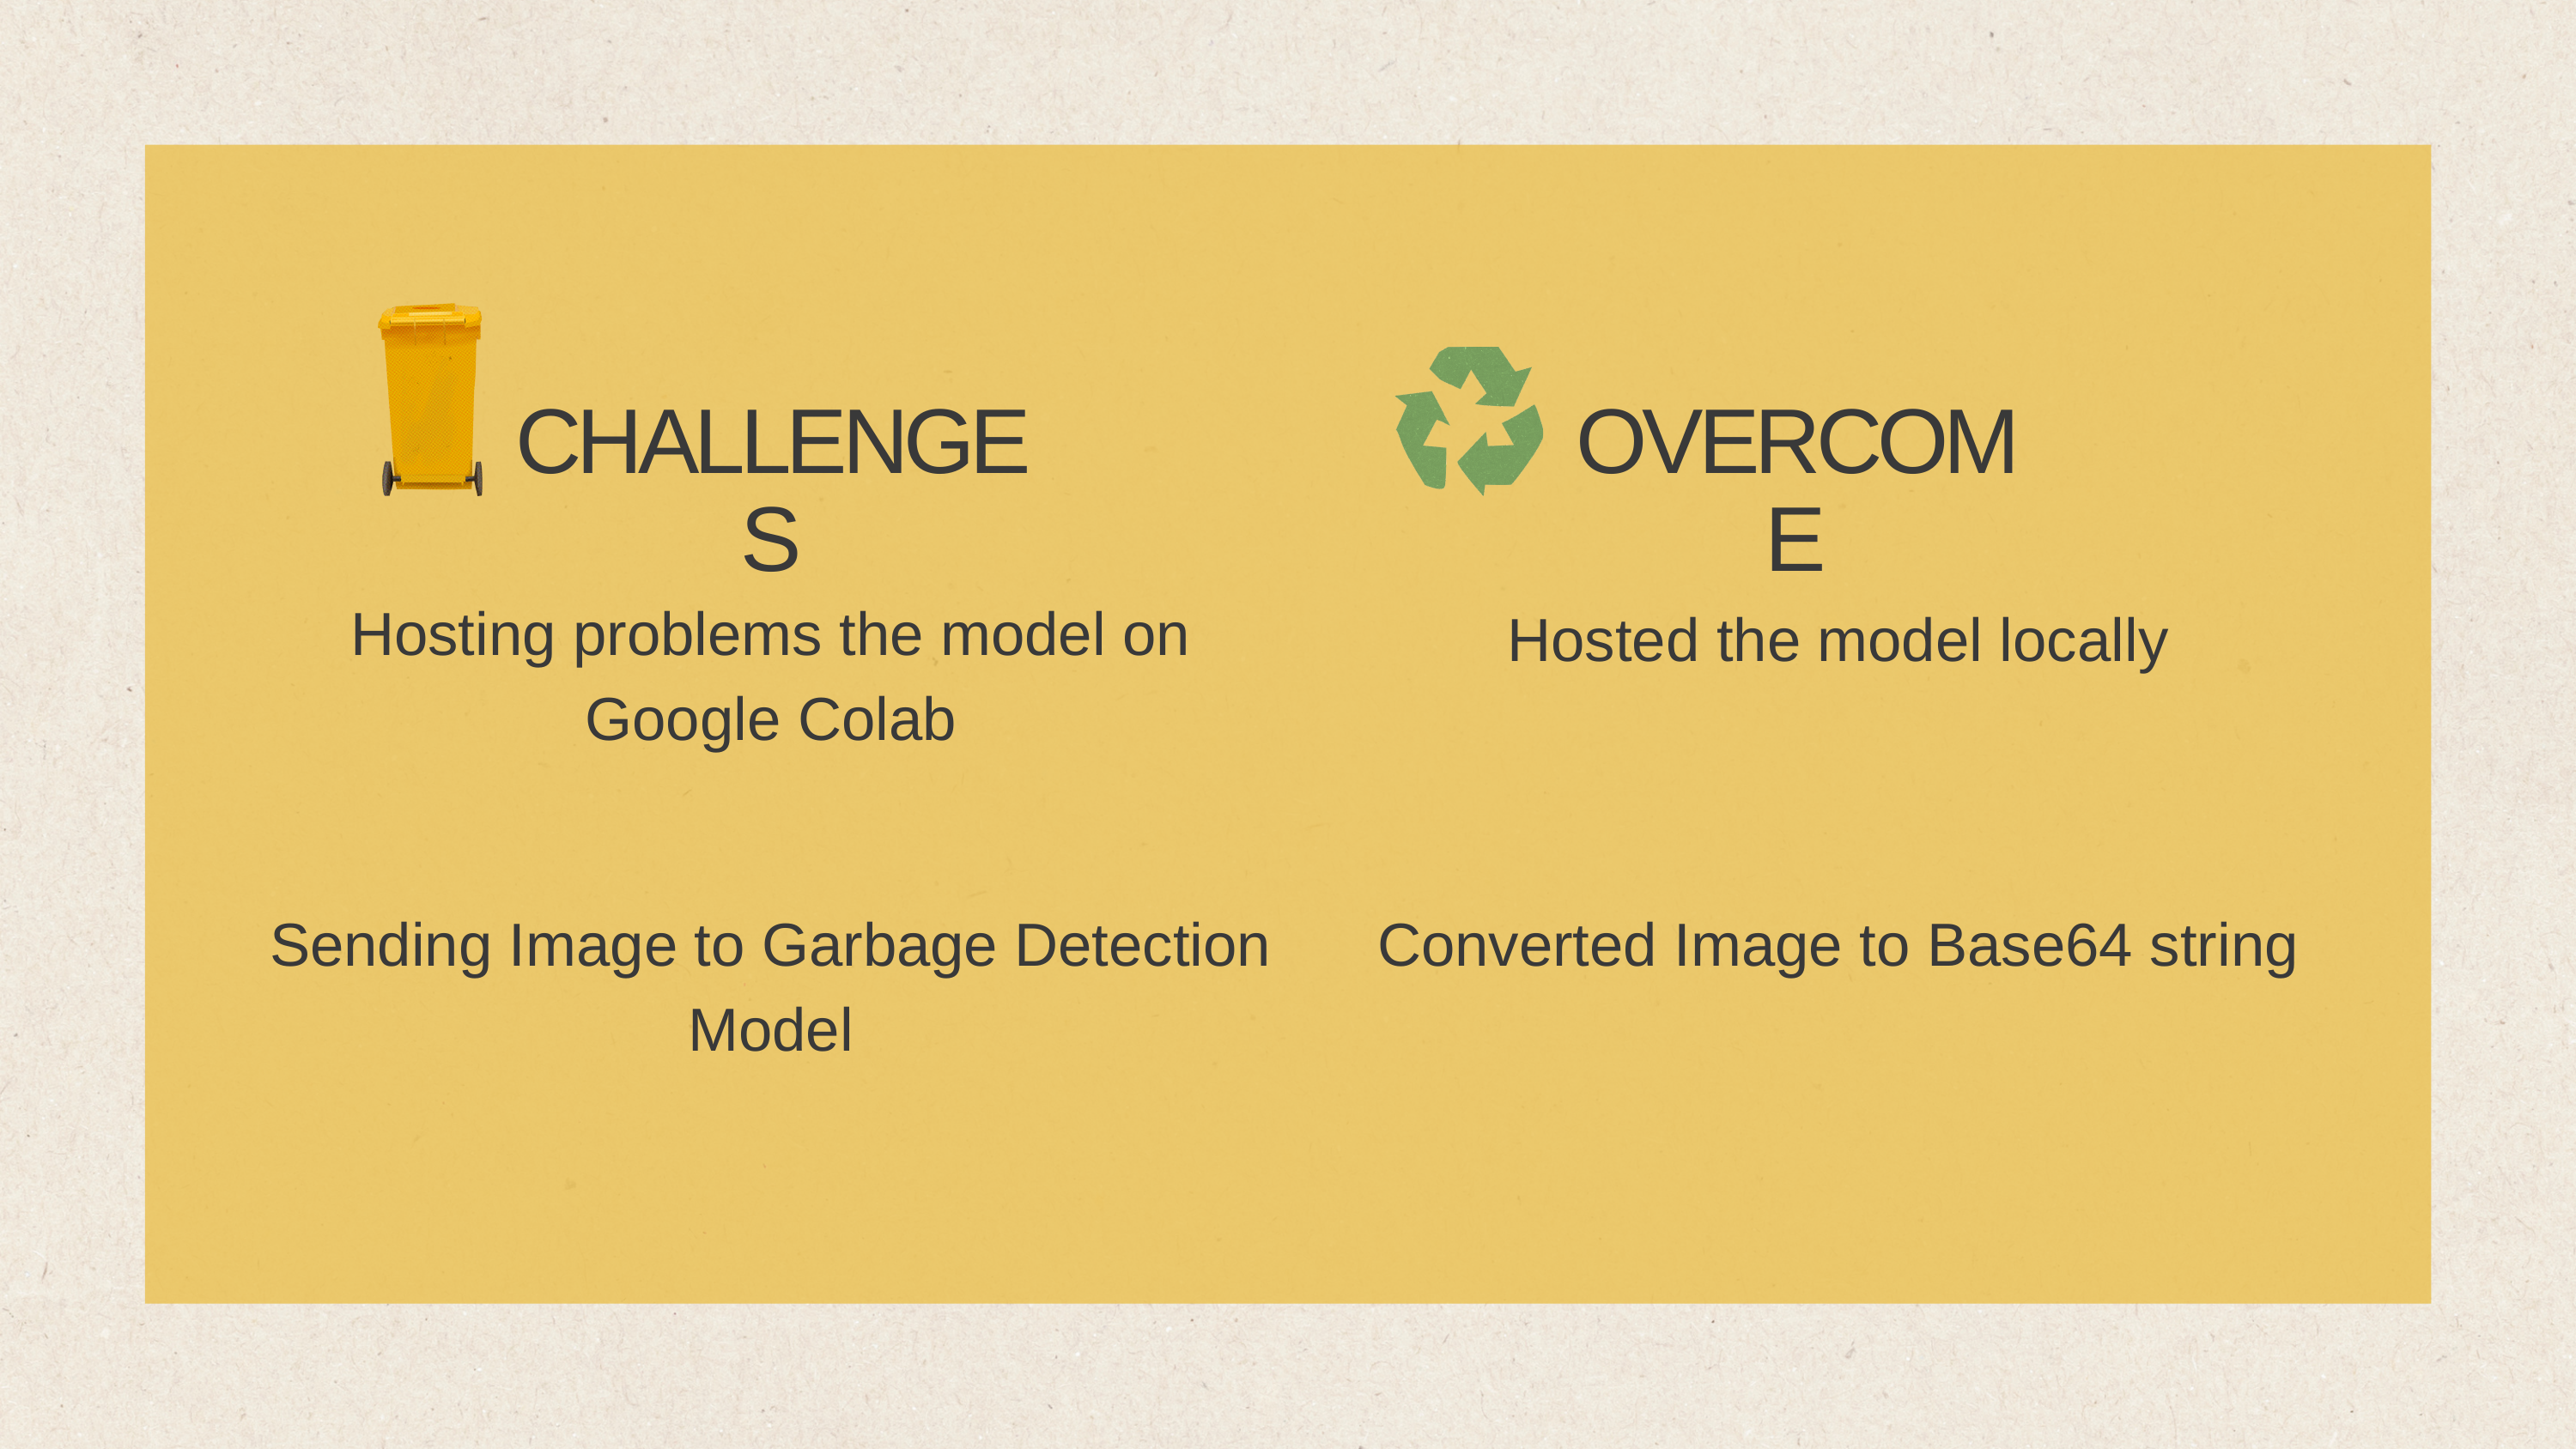

CHALLENGES
OVERCOME
Hosting problems the model on Google Colab
Hosted the model locally
Sending Image to Garbage Detection Model
Converted Image to Base64 string